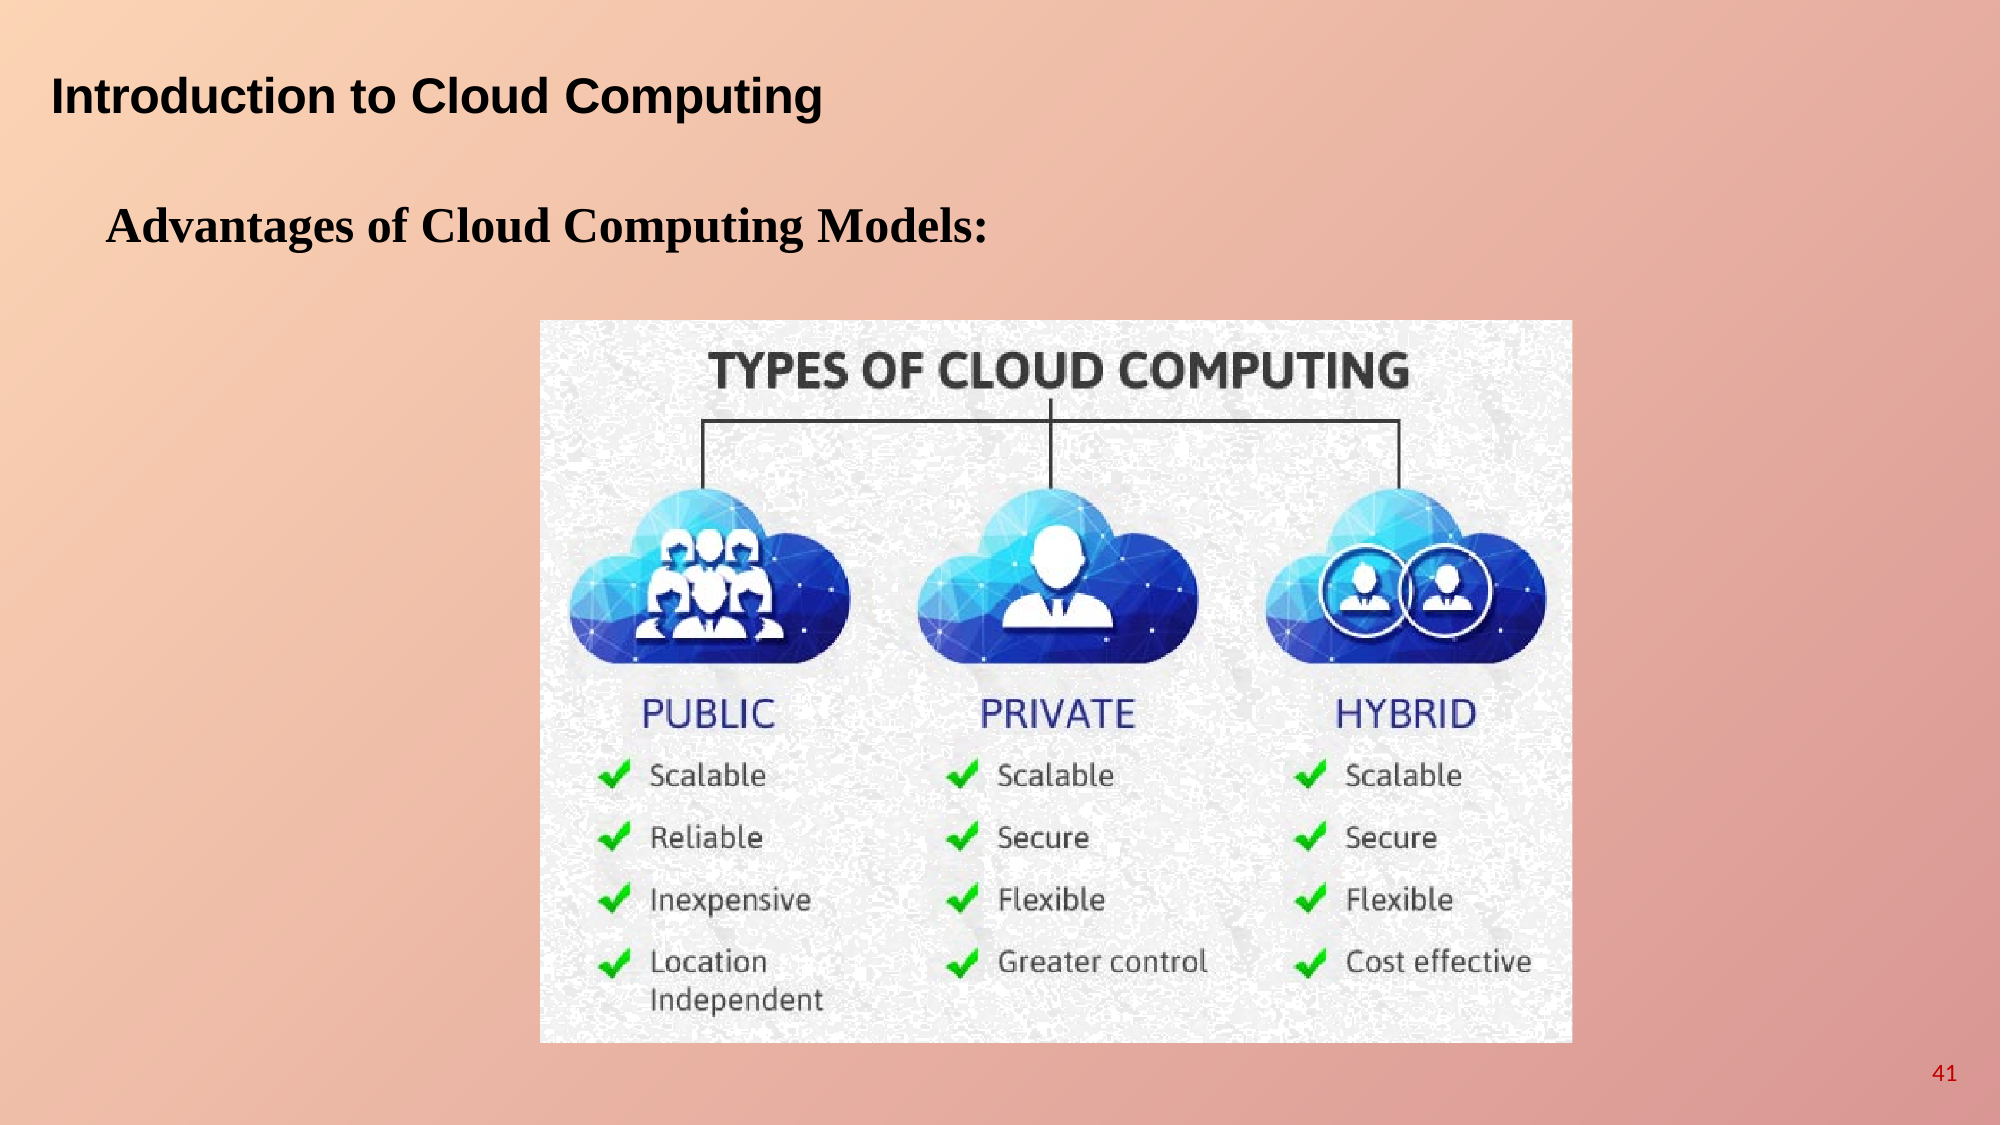

# Introduction to Cloud Computing
Advantages of Cloud Computing Models:

41